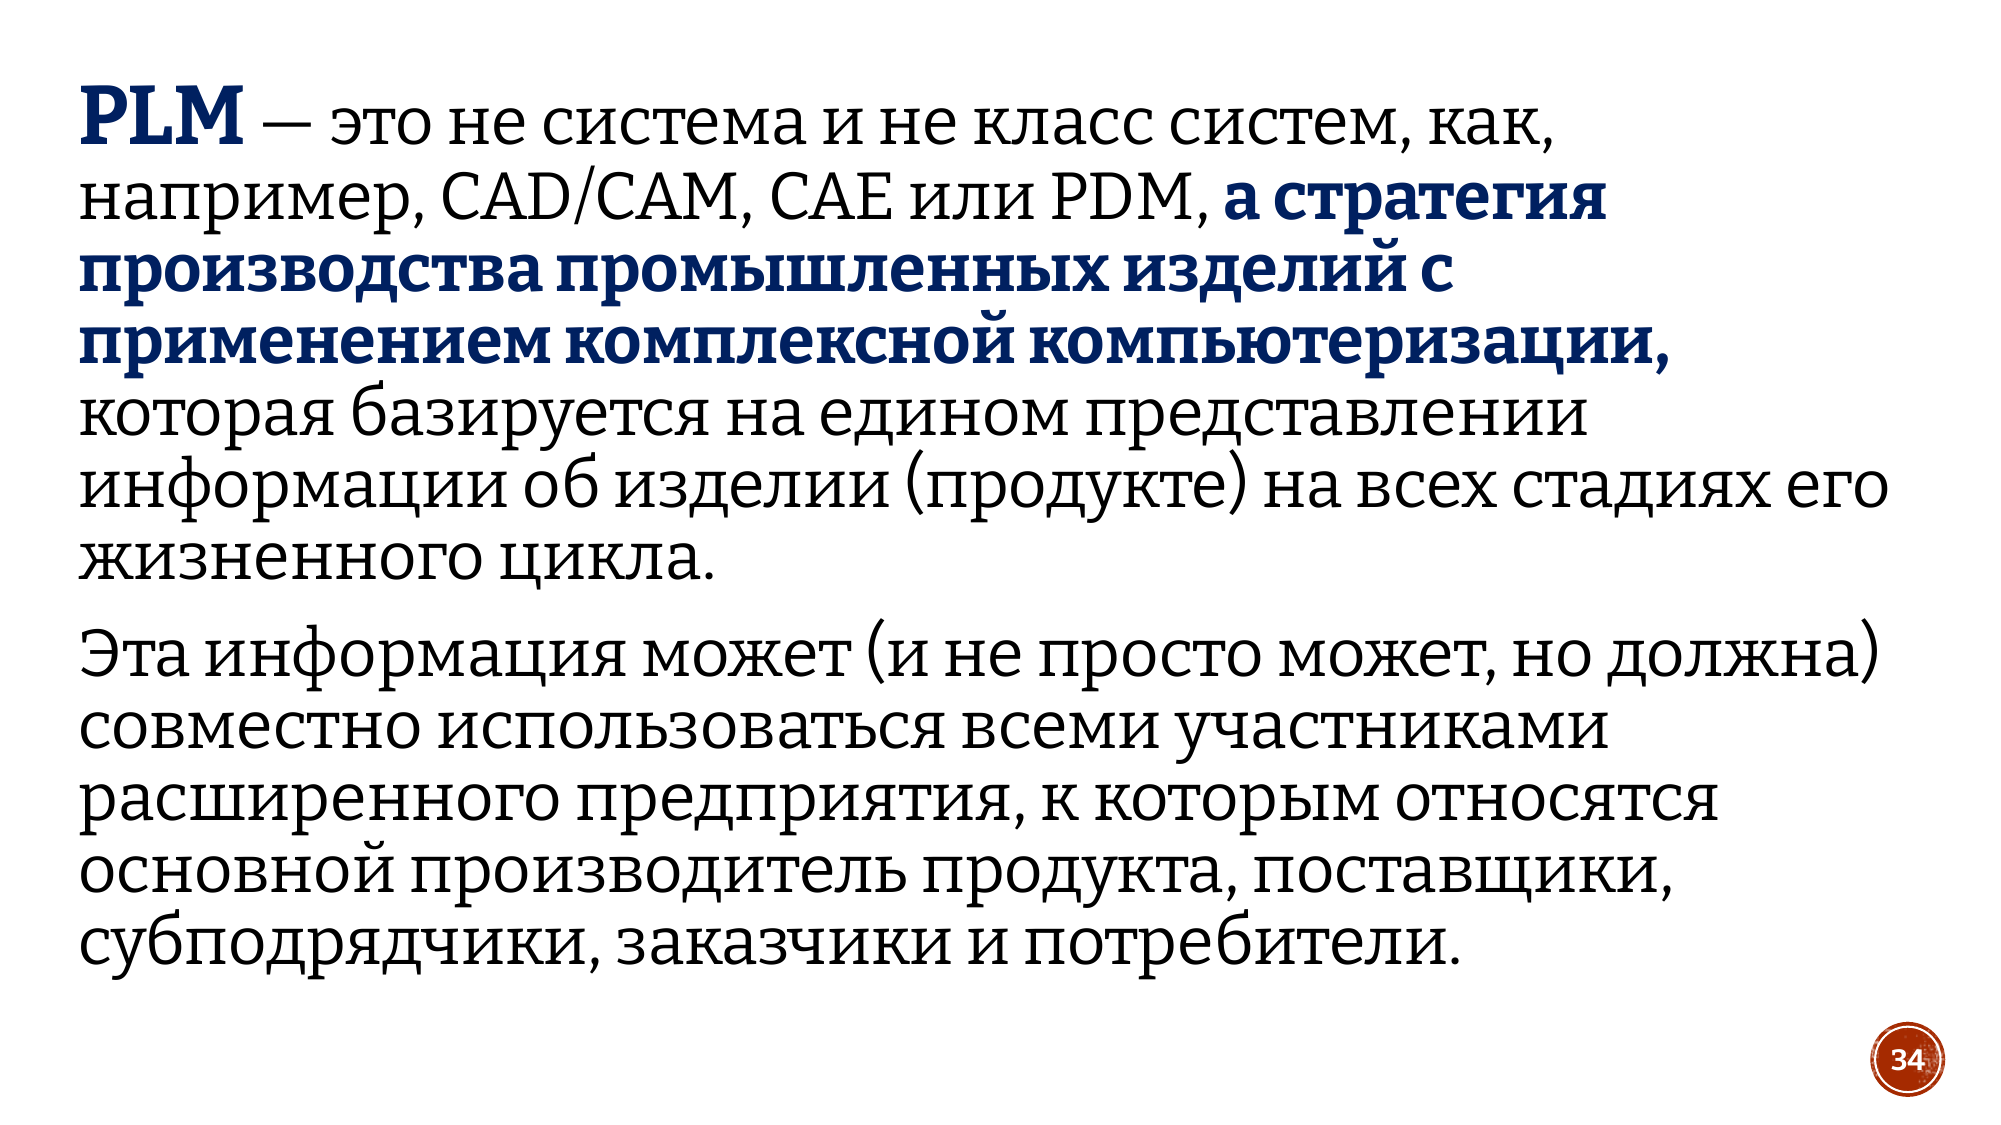

PLM — это не система и не класс систем, как, например, CAD/CAM, CAE или PDM, а стратегия производства промышленных изделий с применением комплексной компьютеризации, которая базируется на едином представлении информации об изделии (продукте) на всех стадиях его жизненного цикла.
Эта информация может (и не просто может, но должна) совместно использоваться всеми участниками расширенного предприятия, к которым относятся основной производитель продукта, поставщики, субподрядчики, заказчики и потребители.
34